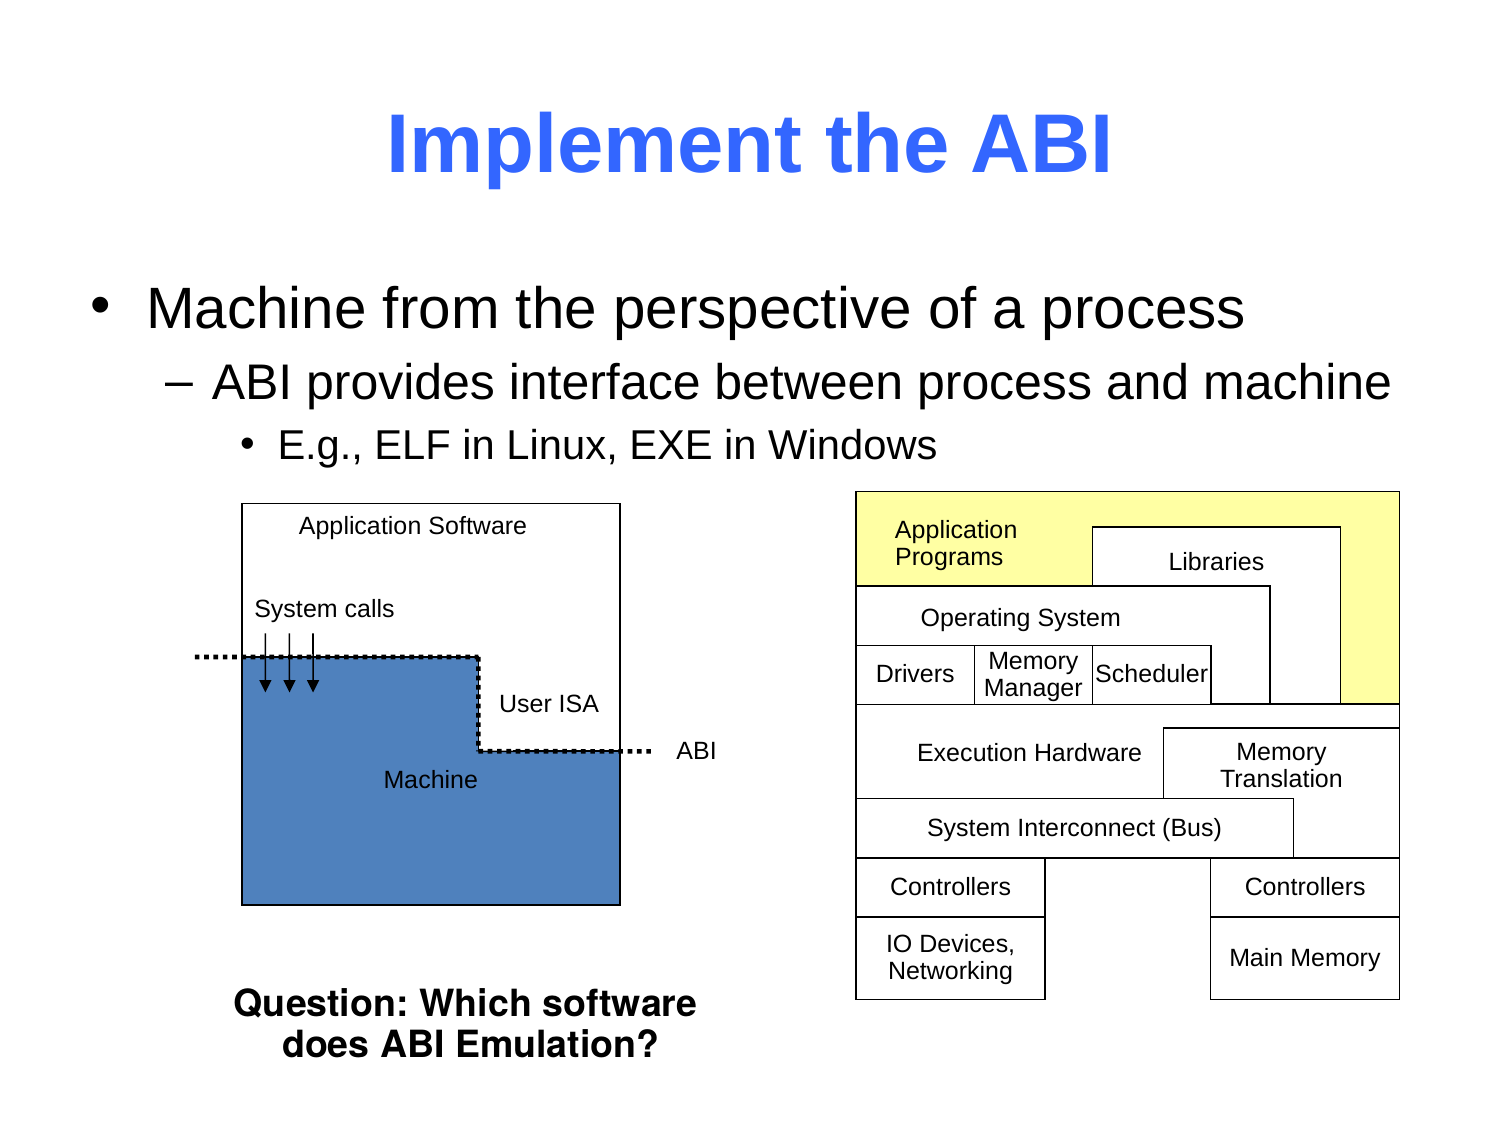

# Implement the ABI
Machine from the perspective of a process
ABI provides interface between process and machine
E.g., ELF in Linux, EXE in Windows
Application
Programs

Libraries

Operating System

Drivers
Memory
Manager
Scheduler

Execution Hardware

Memory
Translation

System Interconnect (Bus)
Controllers
Controllers
IO Devices,
Networking
Main Memory

Application Software
System calls

User ISA
ABI
Machine

Question: Which software
 does ABI Emulation?